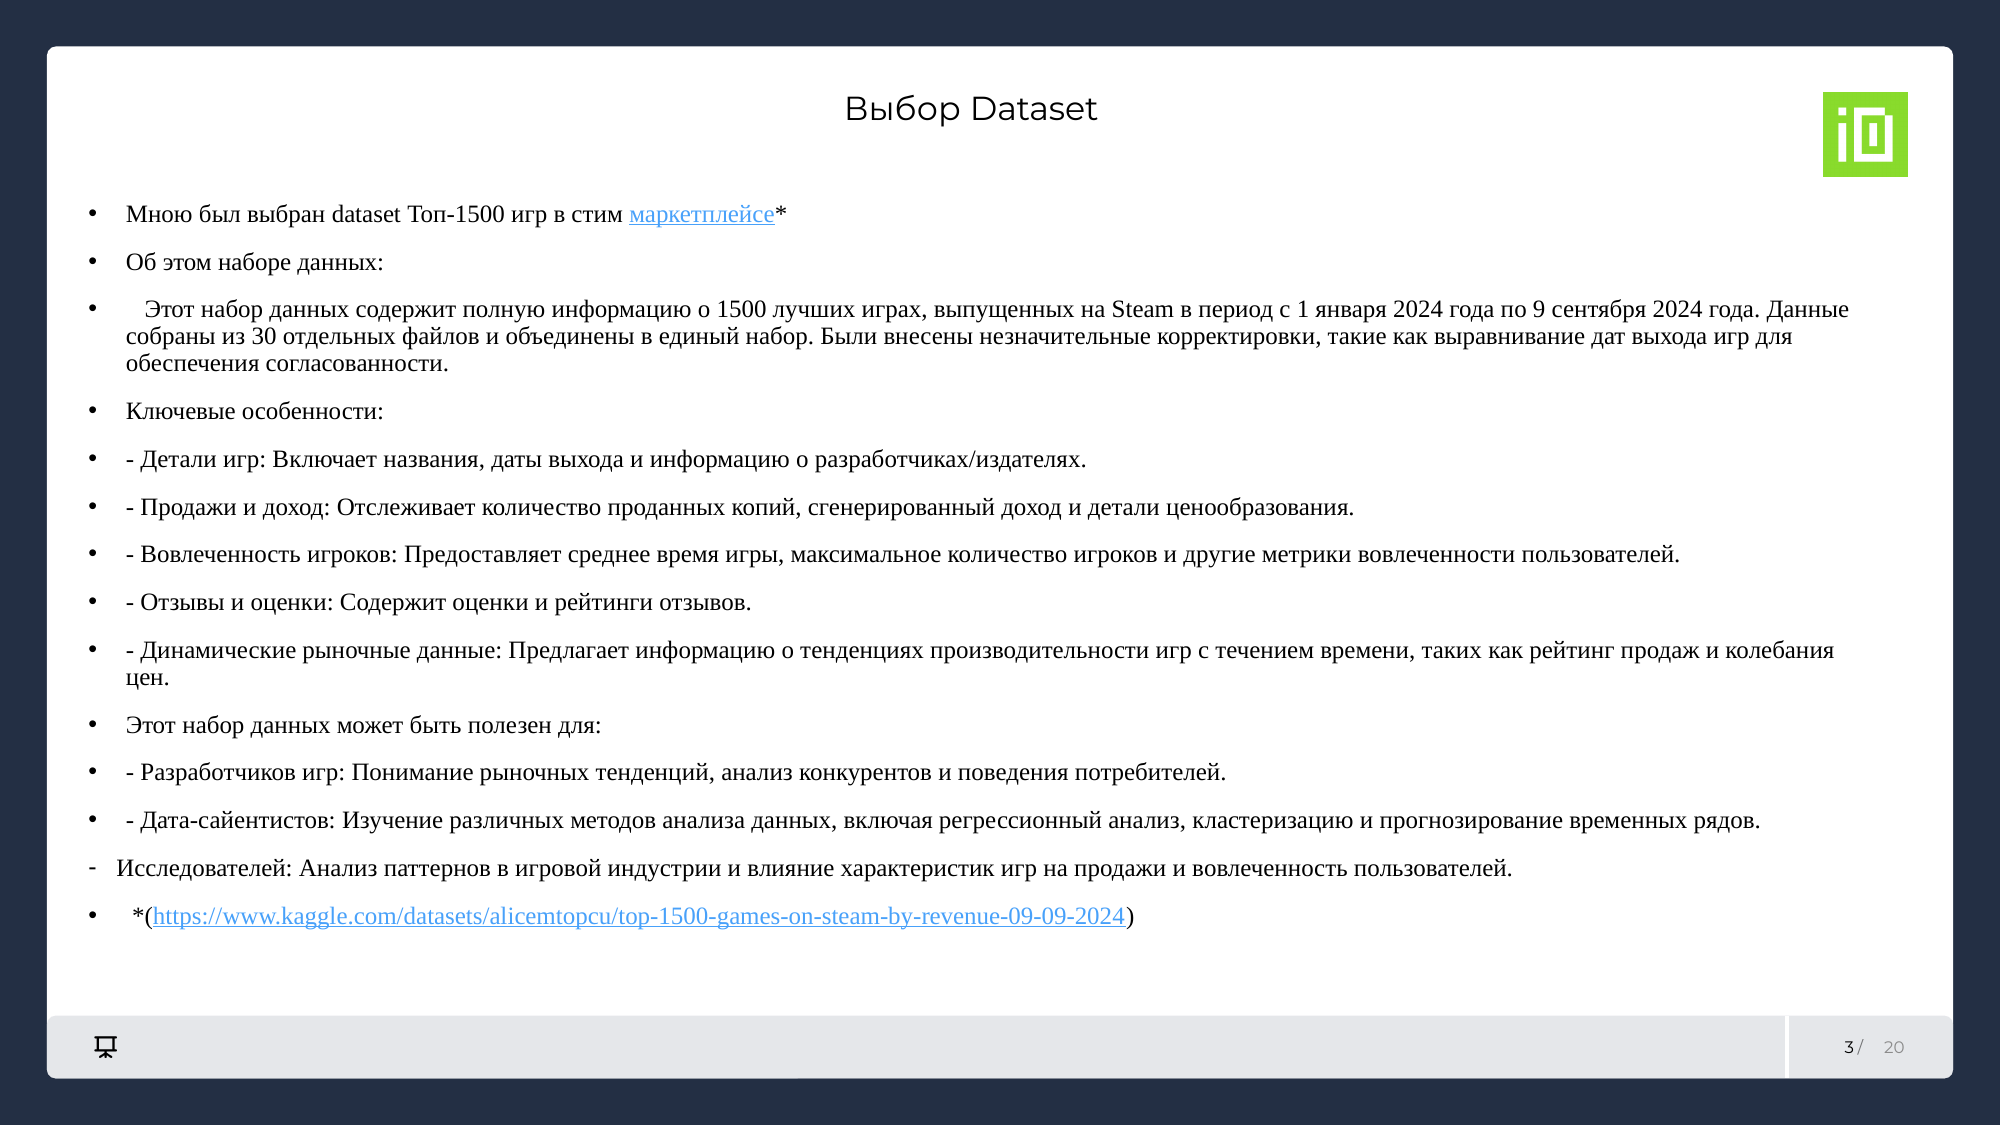

# Выбор Dataset
Мною был выбран dataset Топ-1500 игр в стим маркетплейсе*
Об этом наборе данных:
   Этот набор данных содержит полную информацию о 1500 лучших играх, выпущенных на Steam в период с 1 января 2024 года по 9 сентября 2024 года. Данные собраны из 30 отдельных файлов и объединены в единый набор. Были внесены незначительные корректировки, такие как выравнивание дат выхода игр для обеспечения согласованности.
Ключевые особенности:
- Детали игр: Включает названия, даты выхода и информацию о разработчиках/издателях.
- Продажи и доход: Отслеживает количество проданных копий, сгенерированный доход и детали ценообразования.
- Вовлеченность игроков: Предоставляет среднее время игры, максимальное количество игроков и другие метрики вовлеченности пользователей.
- Отзывы и оценки: Содержит оценки и рейтинги отзывов.
- Динамические рыночные данные: Предлагает информацию о тенденциях производительности игр с течением времени, таких как рейтинг продаж и колебания цен.
Этот набор данных может быть полезен для:
- Разработчиков игр: Понимание рыночных тенденций, анализ конкурентов и поведения потребителей.
- Дата-сайентистов: Изучение различных методов анализа данных, включая регрессионный анализ, кластеризацию и прогнозирование временных рядов.
Исследователей: Анализ паттернов в игровой индустрии и влияние характеристик игр на продажи и вовлеченность пользователей.
 *(https://www.kaggle.com/datasets/alicemtopcu/top-1500-games-on-steam-by-revenue-09-09-2024)

3
20